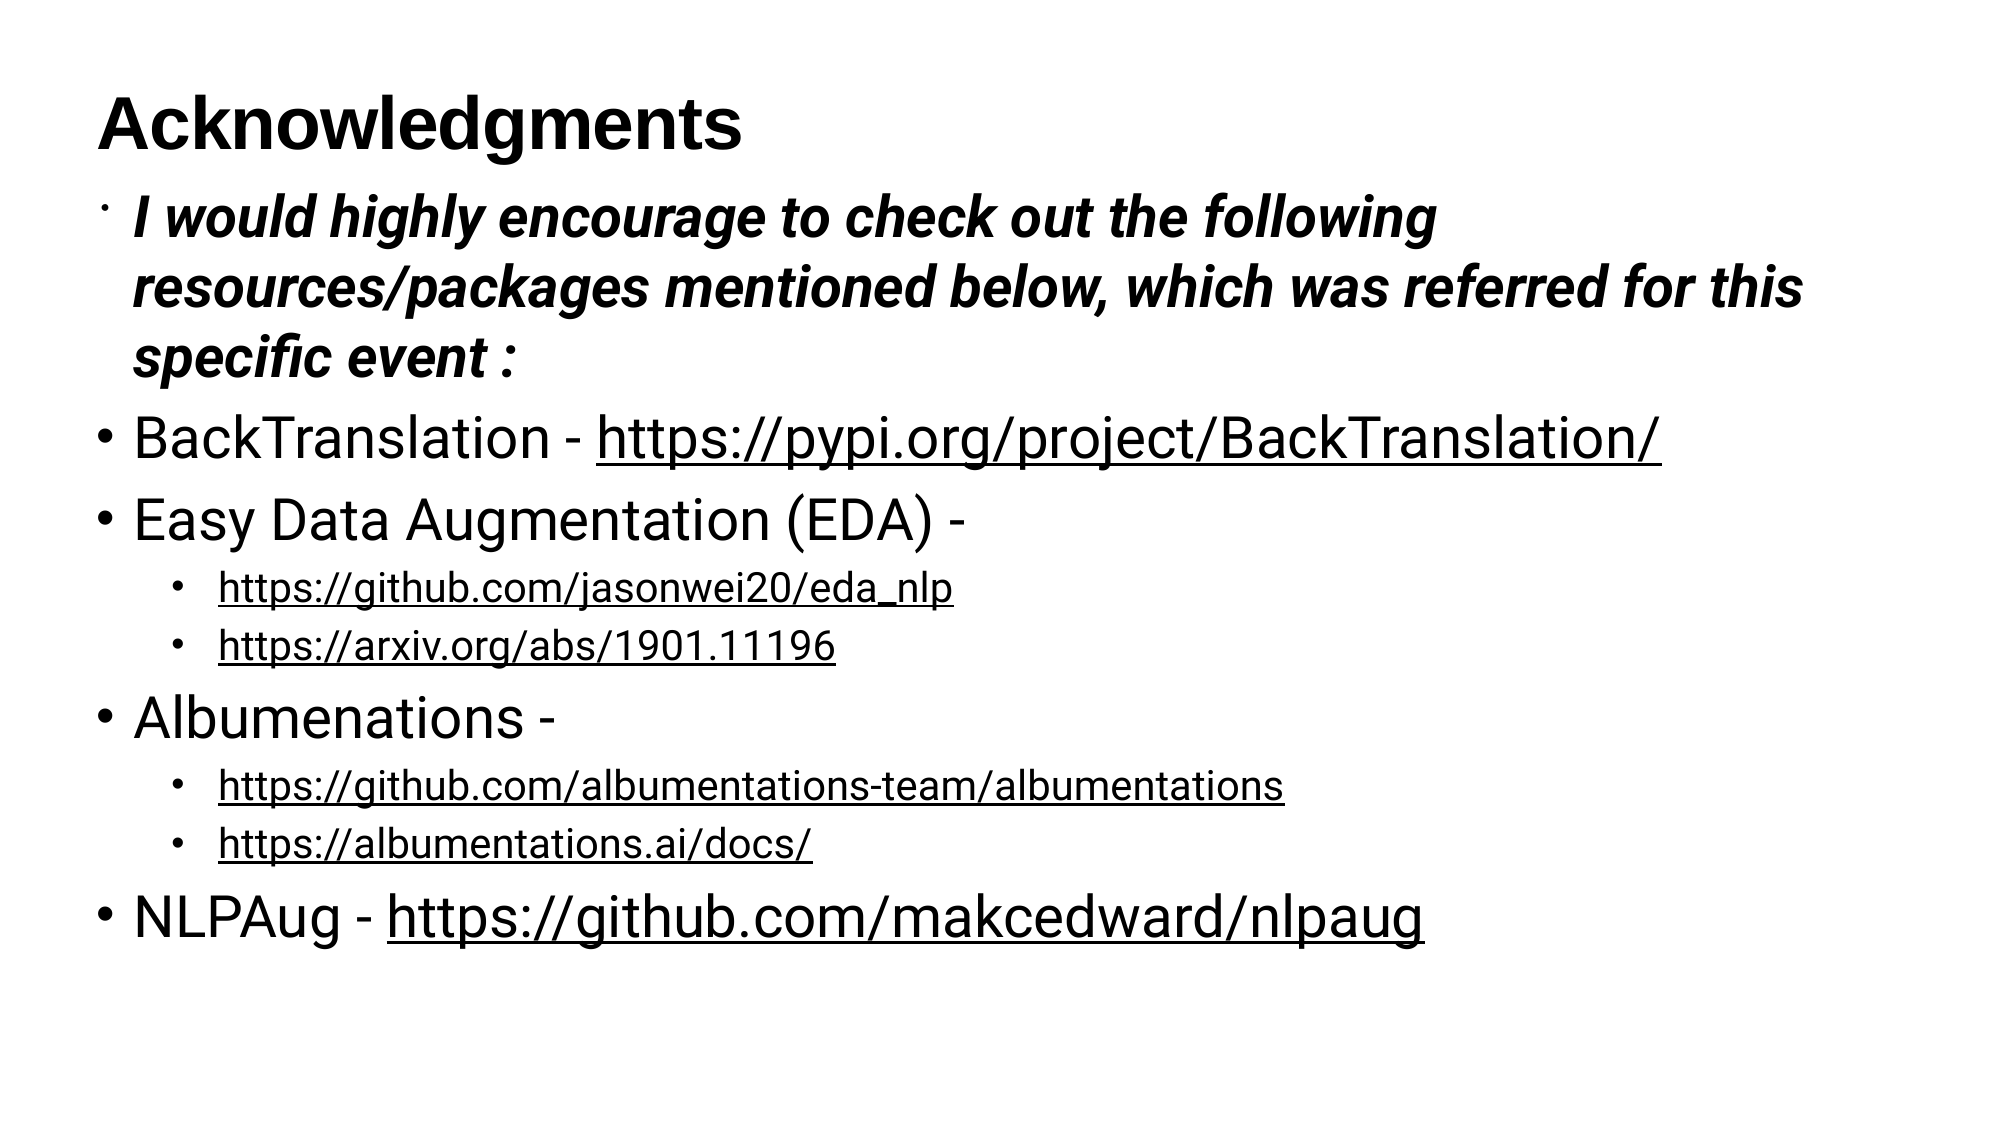

# Acknowledgments
I would highly encourage to check out the following resources/packages mentioned below, which was referred for this specific event :
BackTranslation - https://pypi.org/project/BackTranslation/
Easy Data Augmentation (EDA) -
https://github.com/jasonwei20/eda_nlp
https://arxiv.org/abs/1901.11196
Albumenations -
https://github.com/albumentations-team/albumentations
https://albumentations.ai/docs/
NLPAug - https://github.com/makcedward/nlpaug